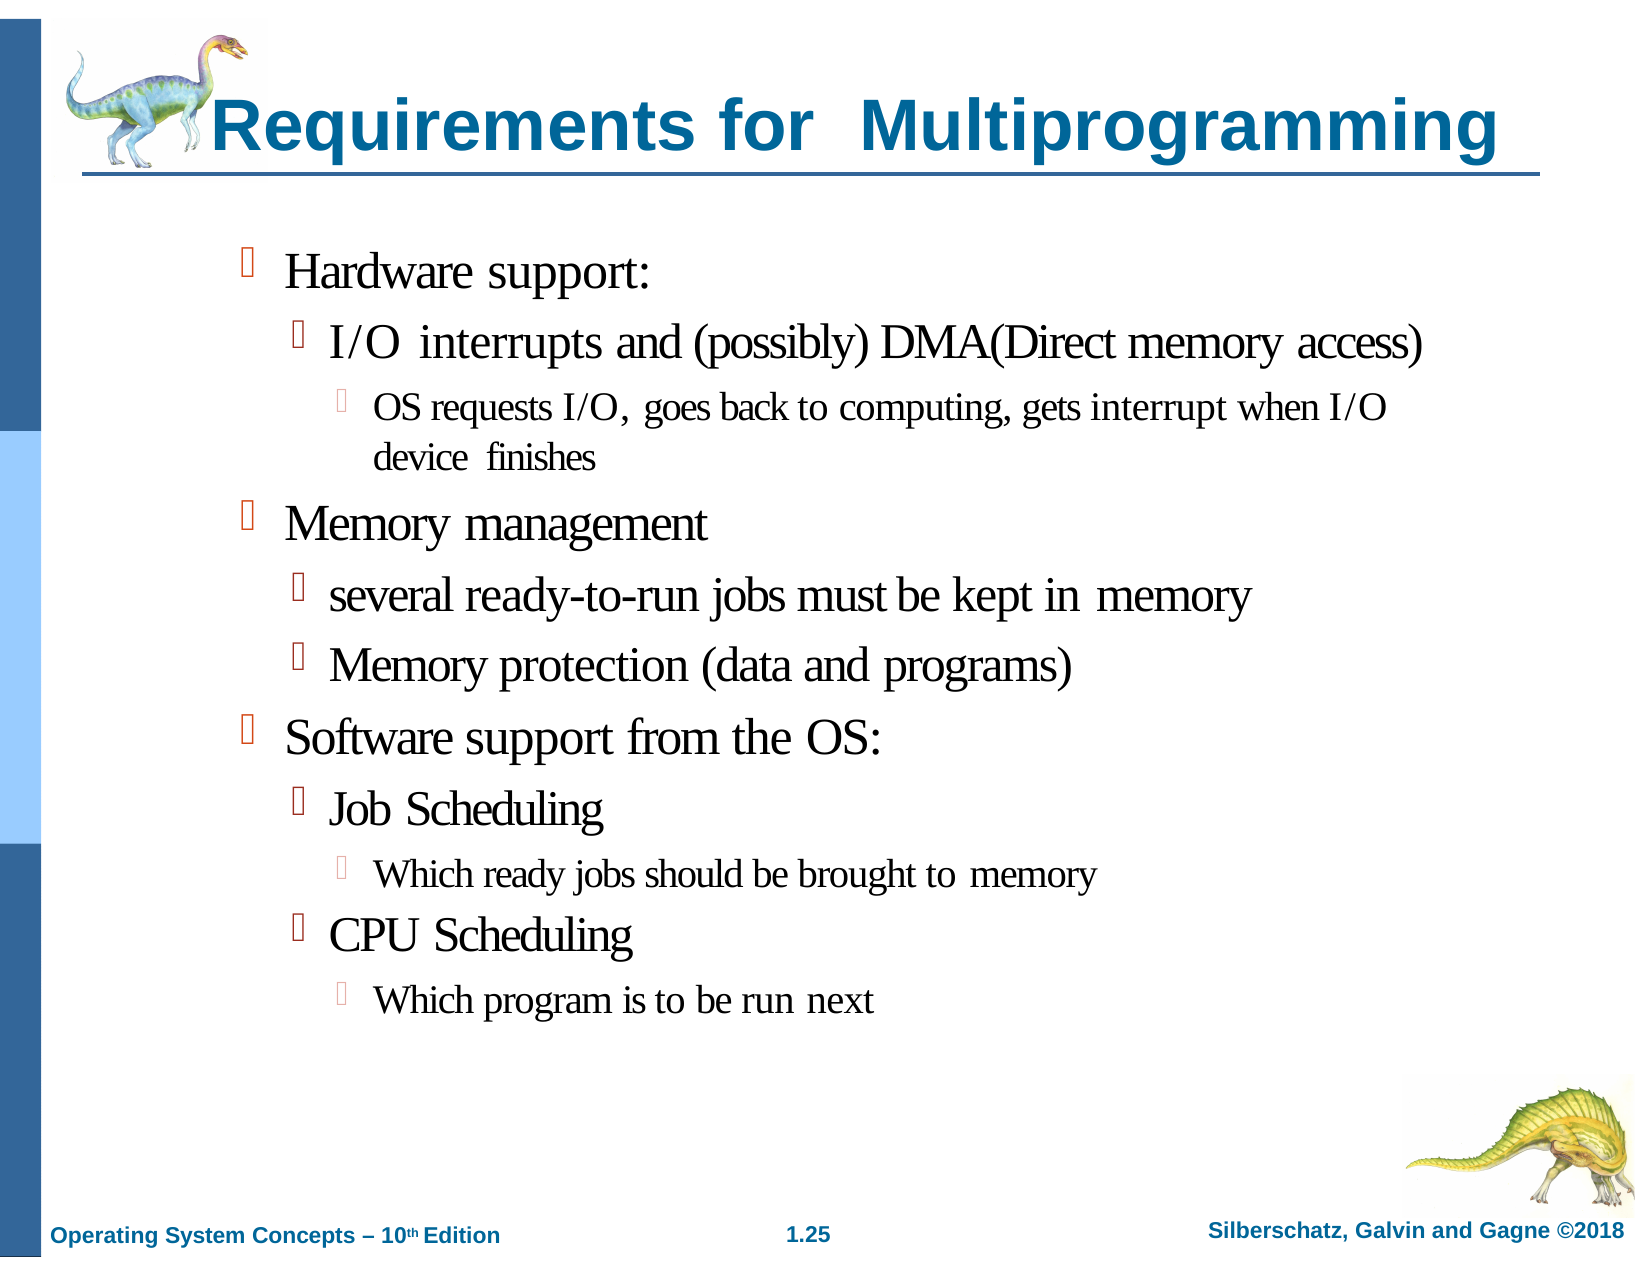

# Requirements for	Multiprogramming

Hardware support:
I/O interrupts and (possibly) DMA(Direct memory access)
OS requests I/O, goes back to computing, gets interrupt when I/O device  finishes
Memory management
several ready-to-run jobs must be kept in memory
Memory protection (data and programs)
Software support from the OS:
Job Scheduling
Which ready jobs should be brought to memory
CPU Scheduling
Which program is to be run next

Silberschatz, Galvin and Gagne ©2018
1.25
Operating System Concepts – 10th Edition